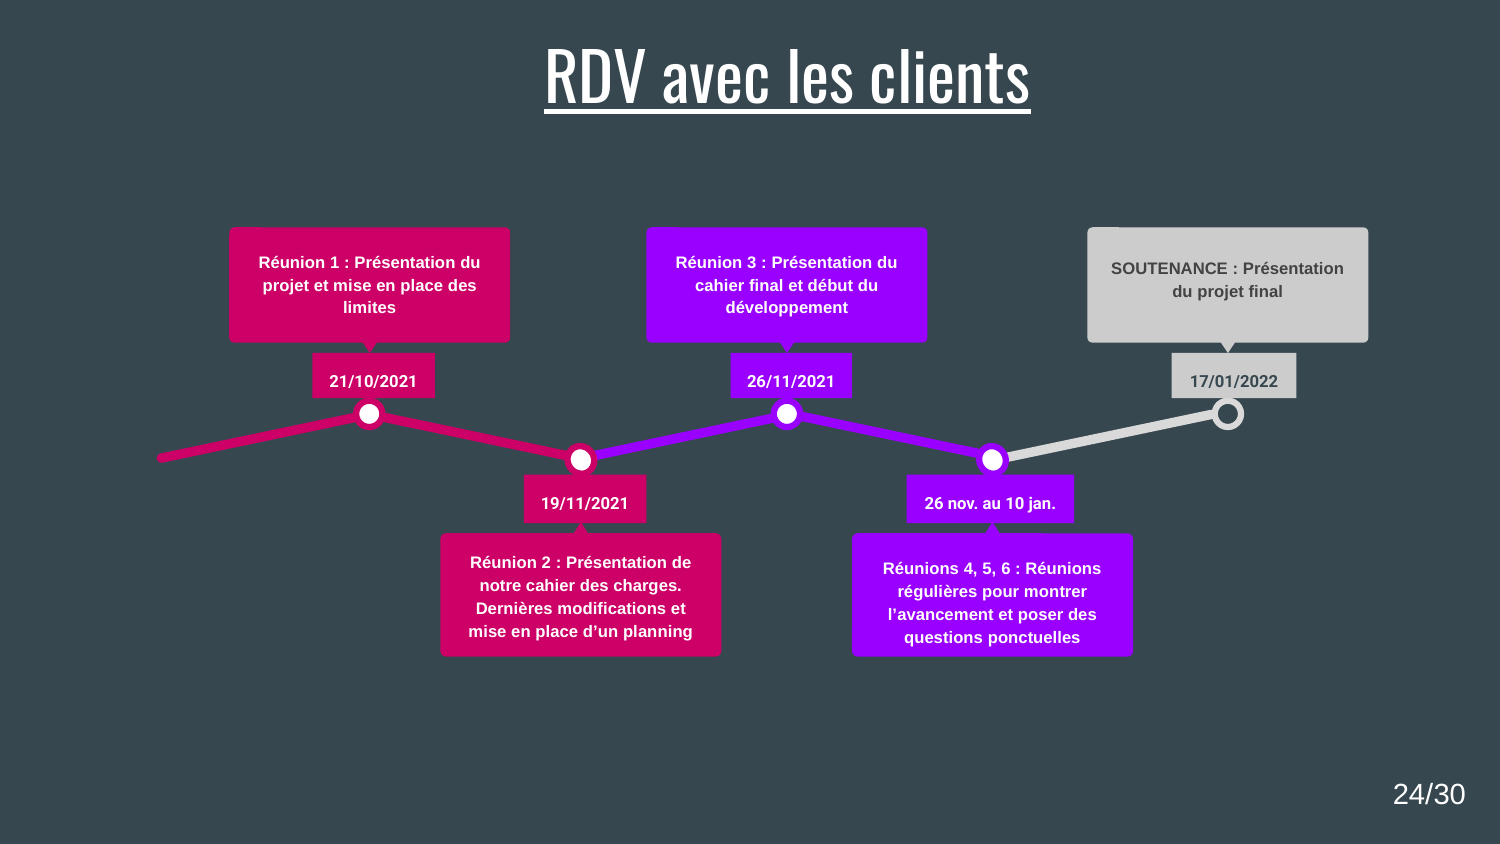

RDV avec les clients

Réunion 1 : Présentation du projet et mise en place des limites

21/10/2021

Réunion 3 : Présentation du cahier final et début du développement

26/11/2021

SOUTENANCE : Présentation du projet final

17/01/2022

19/11/2021

Réunion 2 : Présentation de notre cahier des charges. Dernières modifications et mise en place d’un planning

26 nov. au 10 jan.

Réunions 4, 5, 6 : Réunions régulières pour montrer l’avancement et poser des questions ponctuelles
24/30